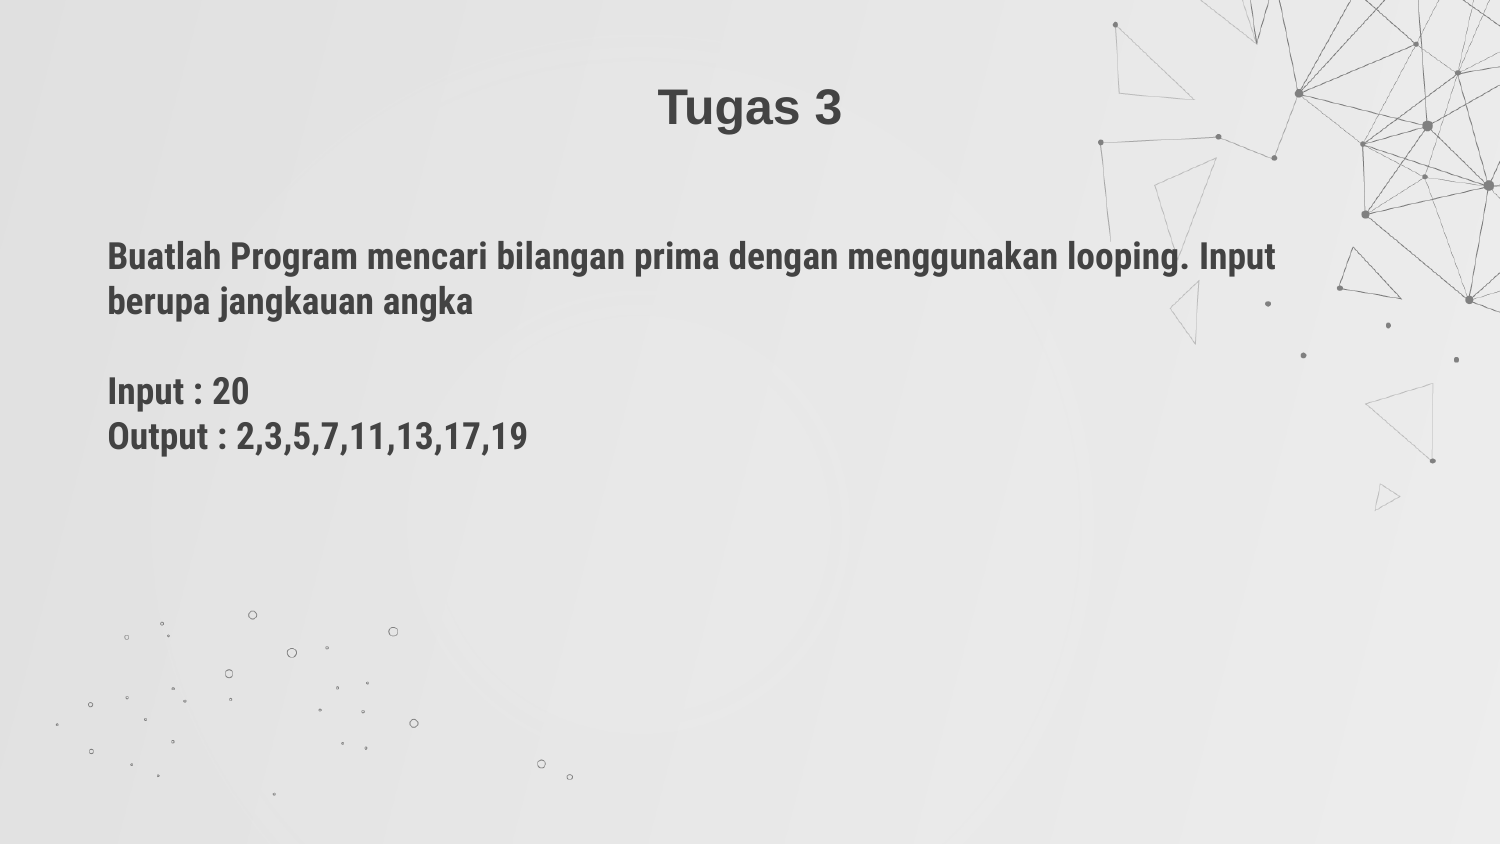

# Tugas 3
Buatlah Program mencari bilangan prima dengan menggunakan looping. Input berupa jangkauan angka

Input : 20
Output : 2,3,5,7,11,13,17,19